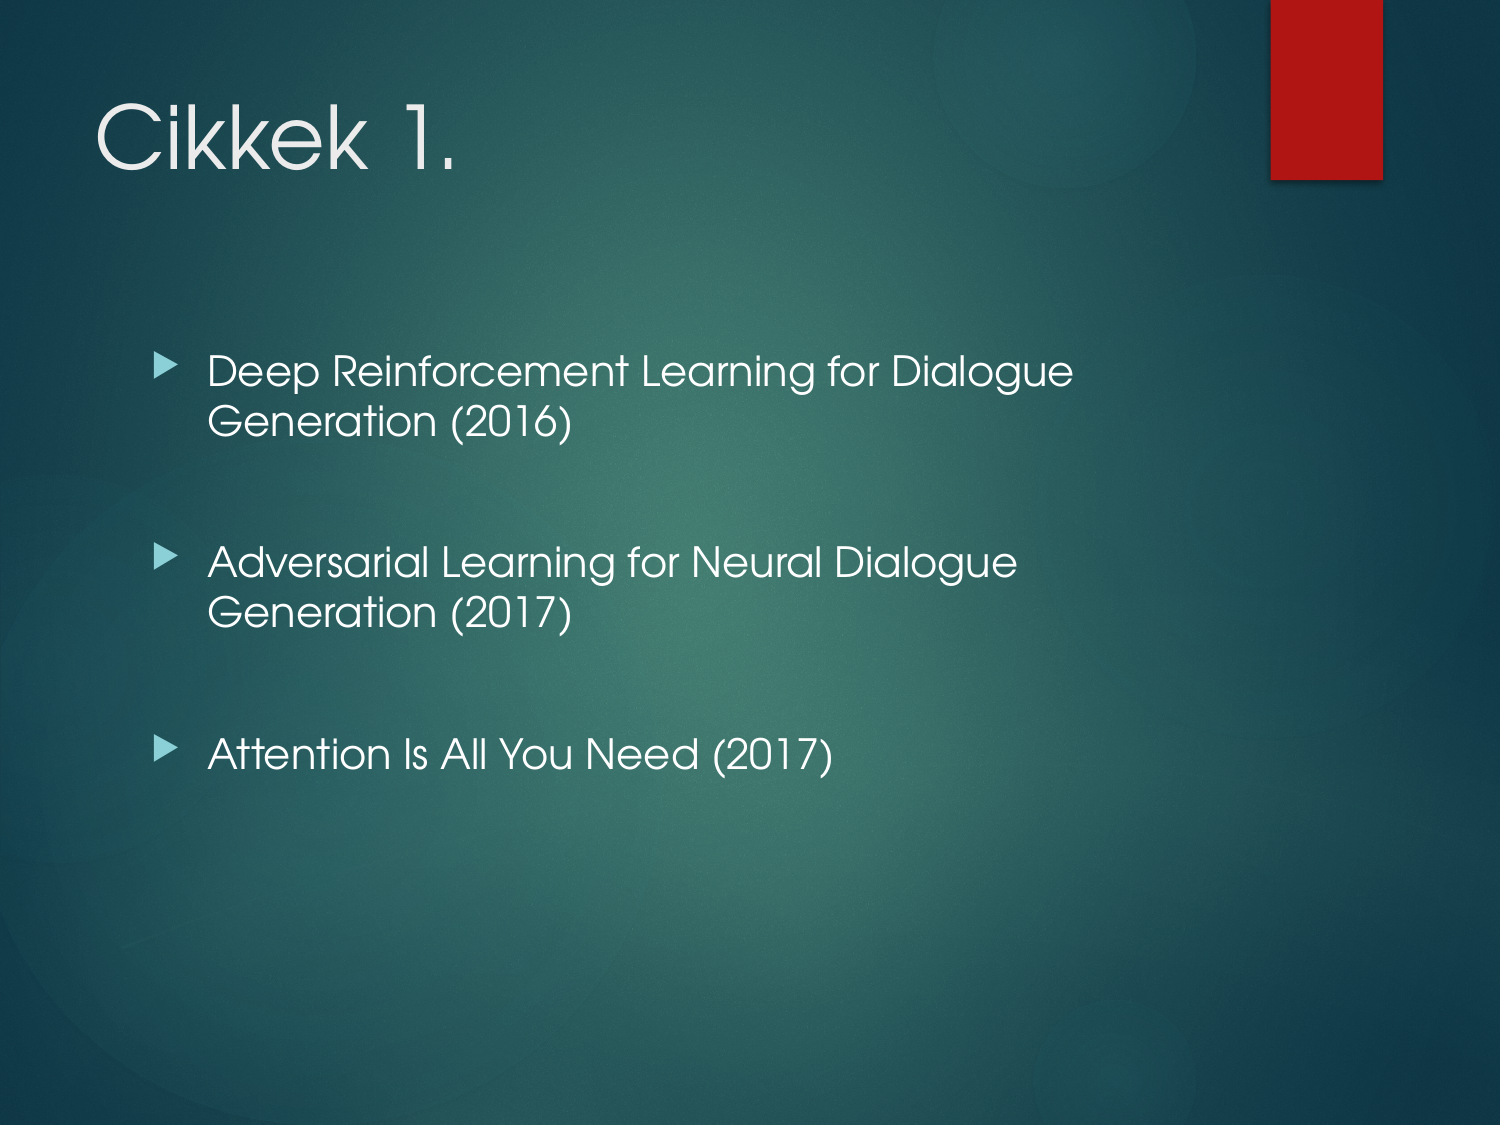

# Cikkek 1.
Deep Reinforcement Learning for Dialogue Generation (2016)

Adversarial Learning for Neural Dialogue Generation (2017)

Attention Is All You Need (2017)